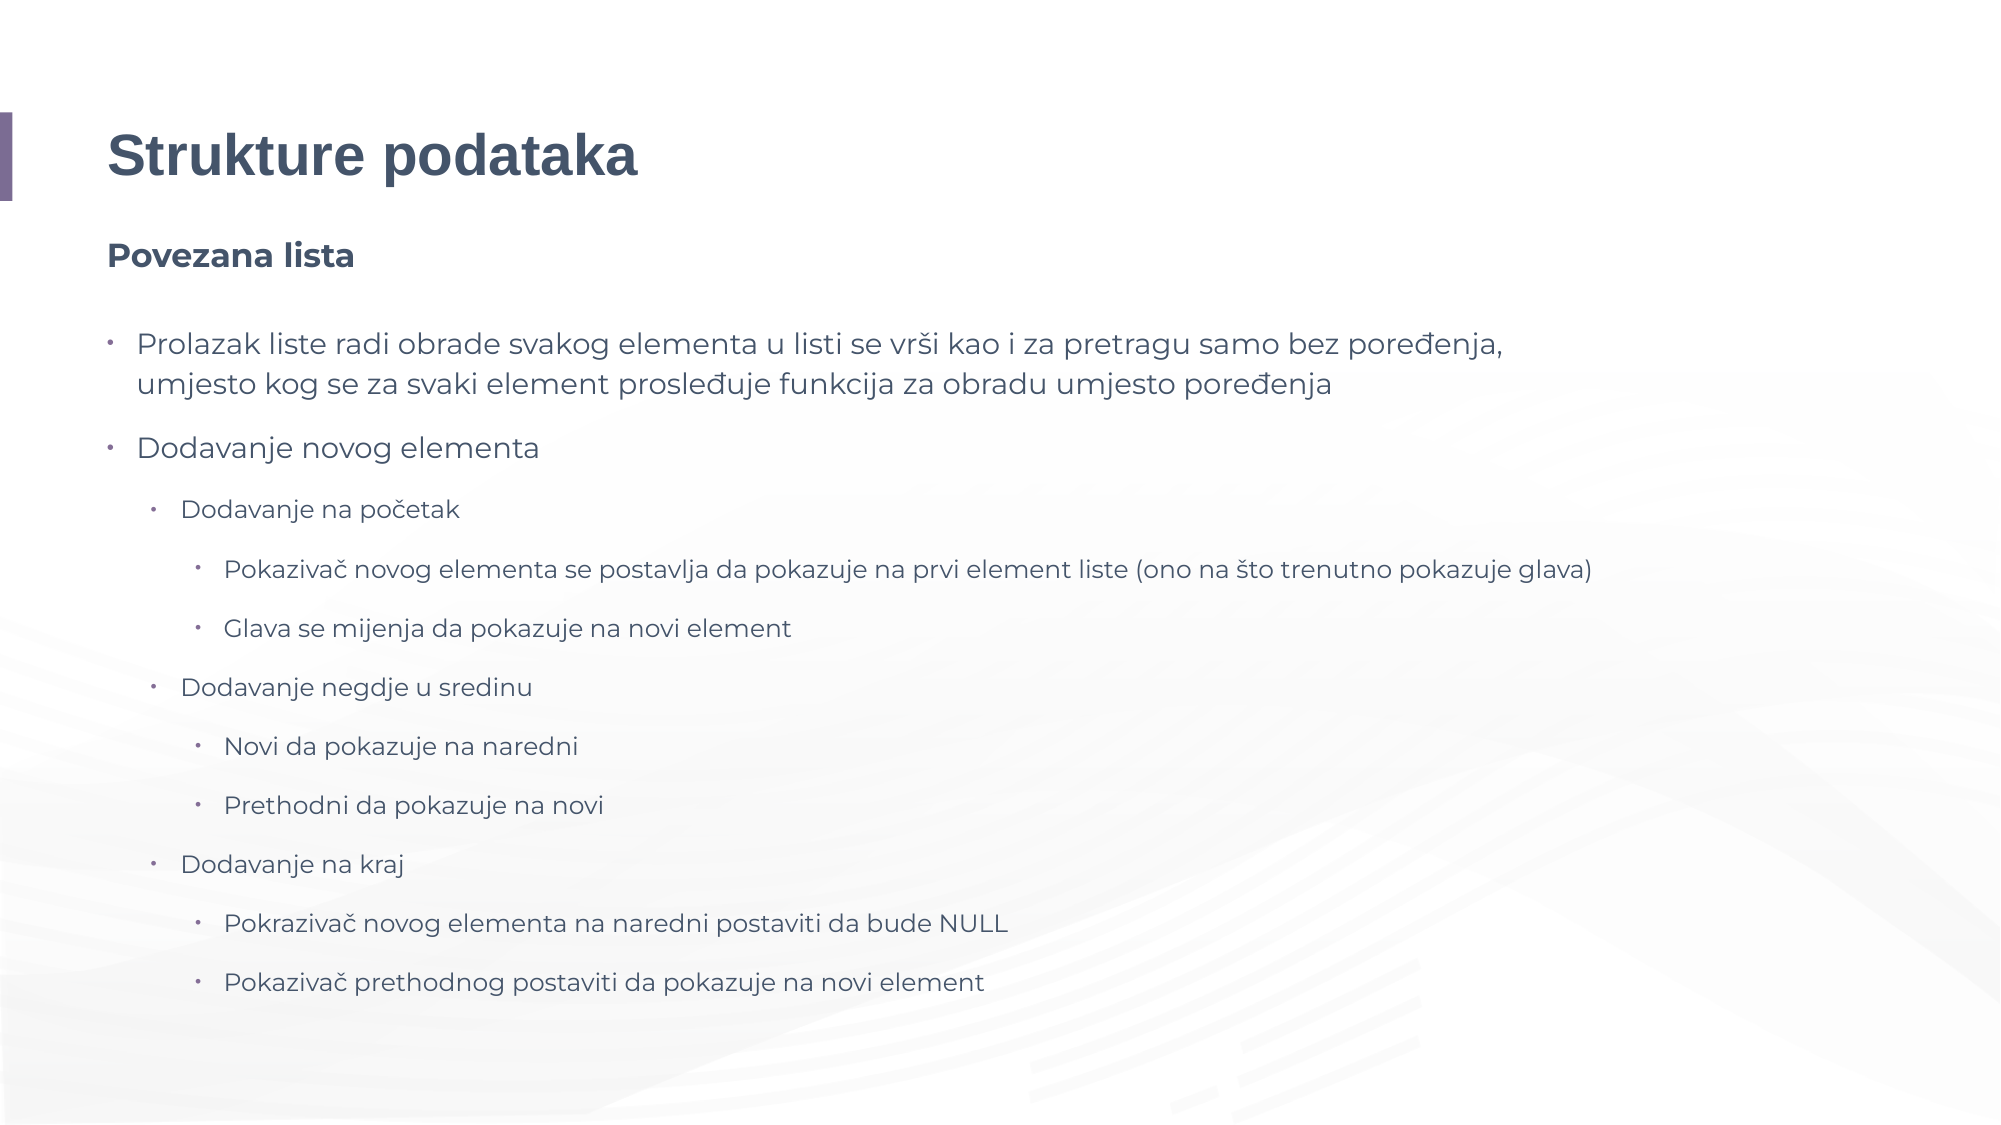

# Strukture podataka
Povezana lista

Prolazak liste radi obrade svakog elementa u listi se vrši kao i za pretragu samo bez poređenja, umjesto kog se za svaki element prosleđuje funkcija za obradu umjesto poređenja
Dodavanje novog elementa
Dodavanje na početak
Pokazivač novog elementa se postavlja da pokazuje na prvi element liste (ono na što trenutno pokazuje glava)
Glava se mijenja da pokazuje na novi element
Dodavanje negdje u sredinu
Novi da pokazuje na naredni
Prethodni da pokazuje na novi
Dodavanje na kraj
Pokrazivač novog elementa na naredni postaviti da bude NULL
Pokazivač prethodnog postaviti da pokazuje na novi element